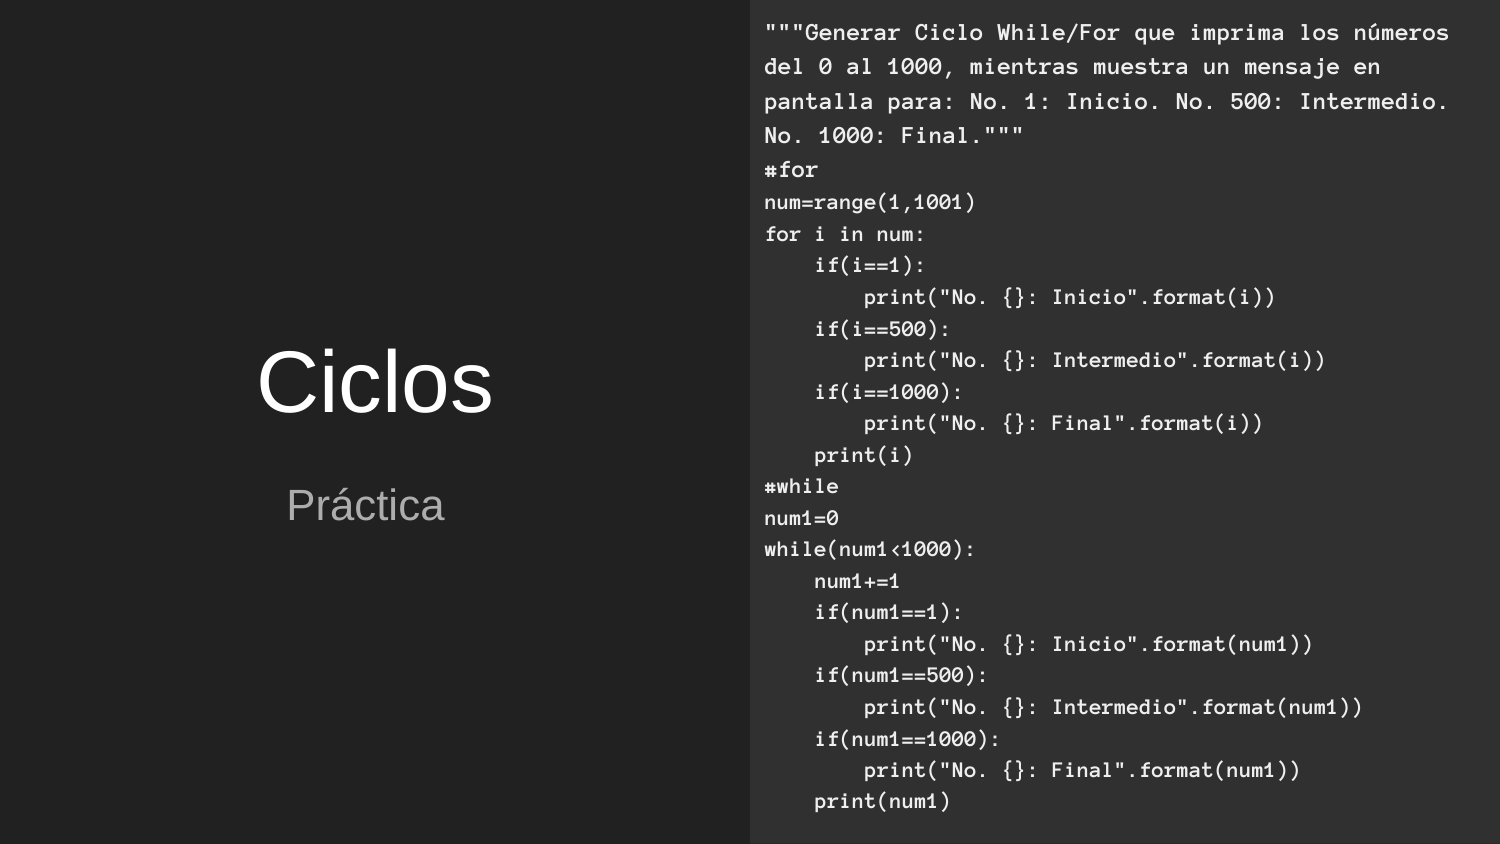

"""Generar Ciclo While/For que imprima los números del 0 al 1000, mientras muestra un mensaje en pantalla para: No. 1: Inicio. No. 500: Intermedio. No. 1000: Final."""
#for
num=range(1,1001)
for i in num:
    if(i==1):
        print("No. {}: Inicio".format(i))
    if(i==500):
        print("No. {}: Intermedio".format(i))
    if(i==1000):
        print("No. {}: Final".format(i))
    print(i)
#while
num1=0
while(num1<1000):
    num1+=1
    if(num1==1):
        print("No. {}: Inicio".format(num1))
    if(num1==500):
        print("No. {}: Intermedio".format(num1))
    if(num1==1000):
        print("No. {}: Final".format(num1))
    print(num1)

# Ciclos
Práctica